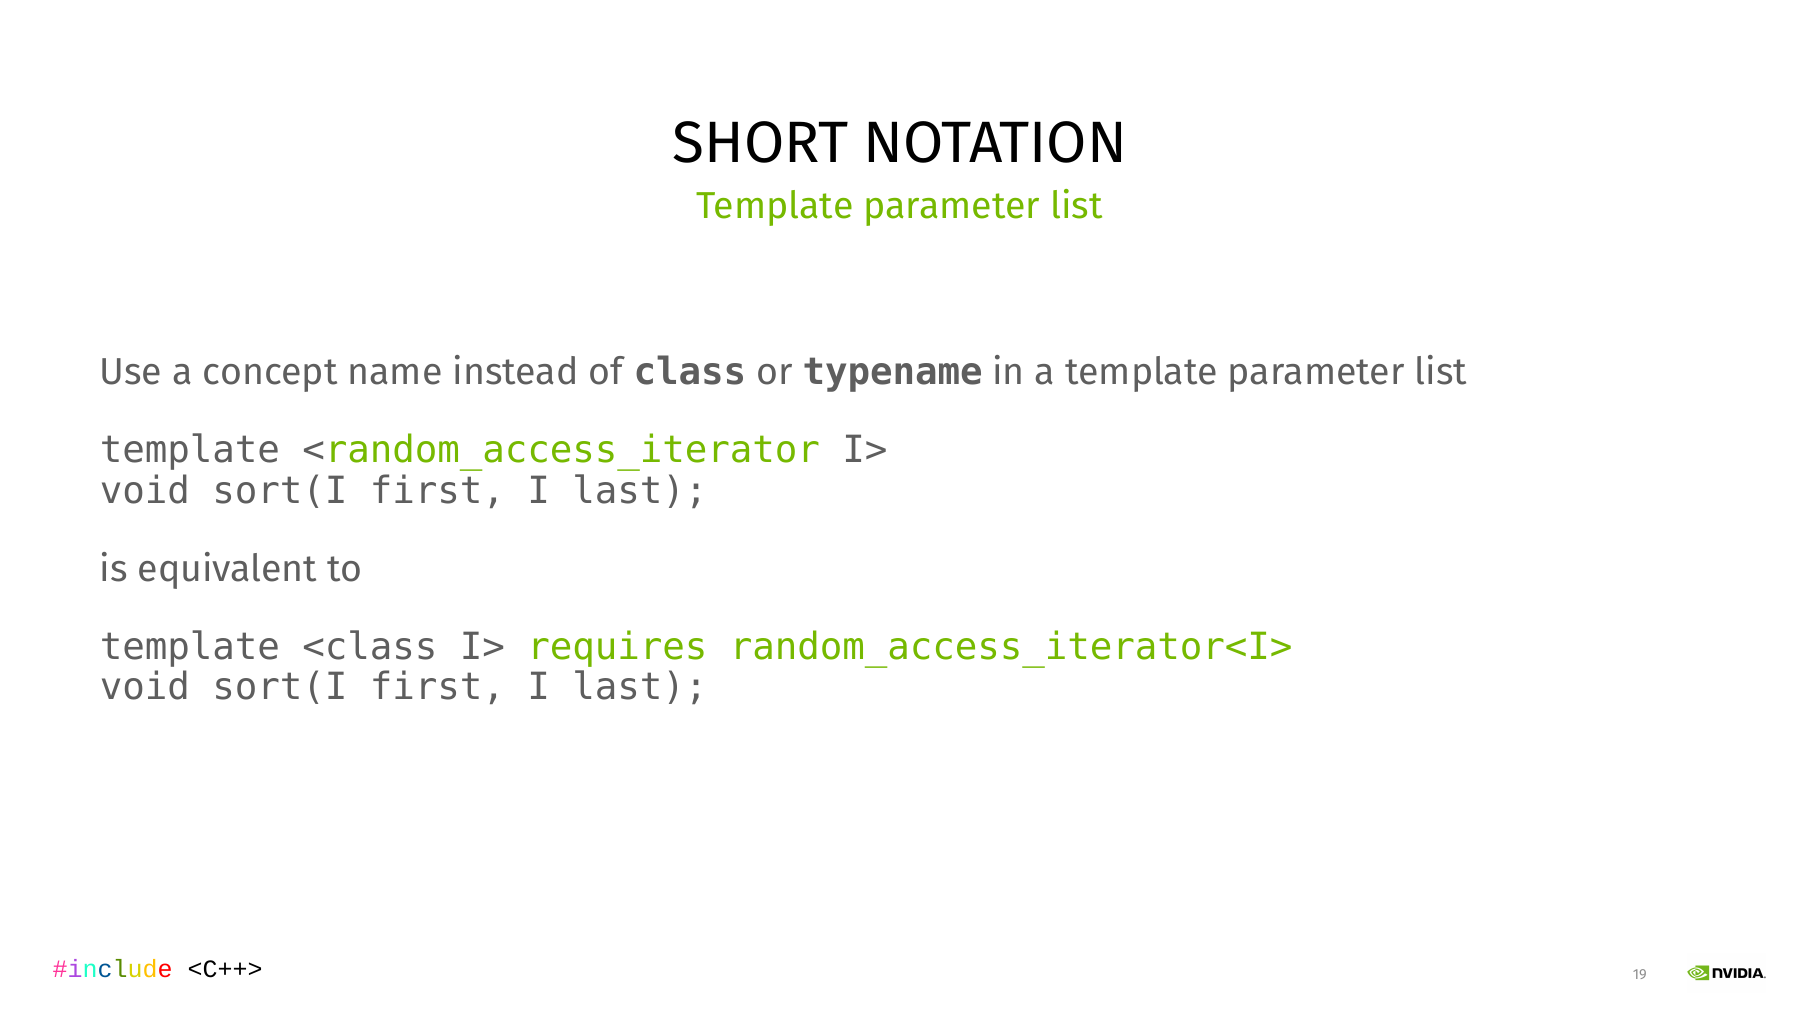

# Short notation
Template parameter list
Use a concept name instead of class or typename in a template parameter list
template <random_access_iterator I>
void sort(I first, I last);
is equivalent to
template <class I> requires random_access_iterator<I>
void sort(I first, I last);